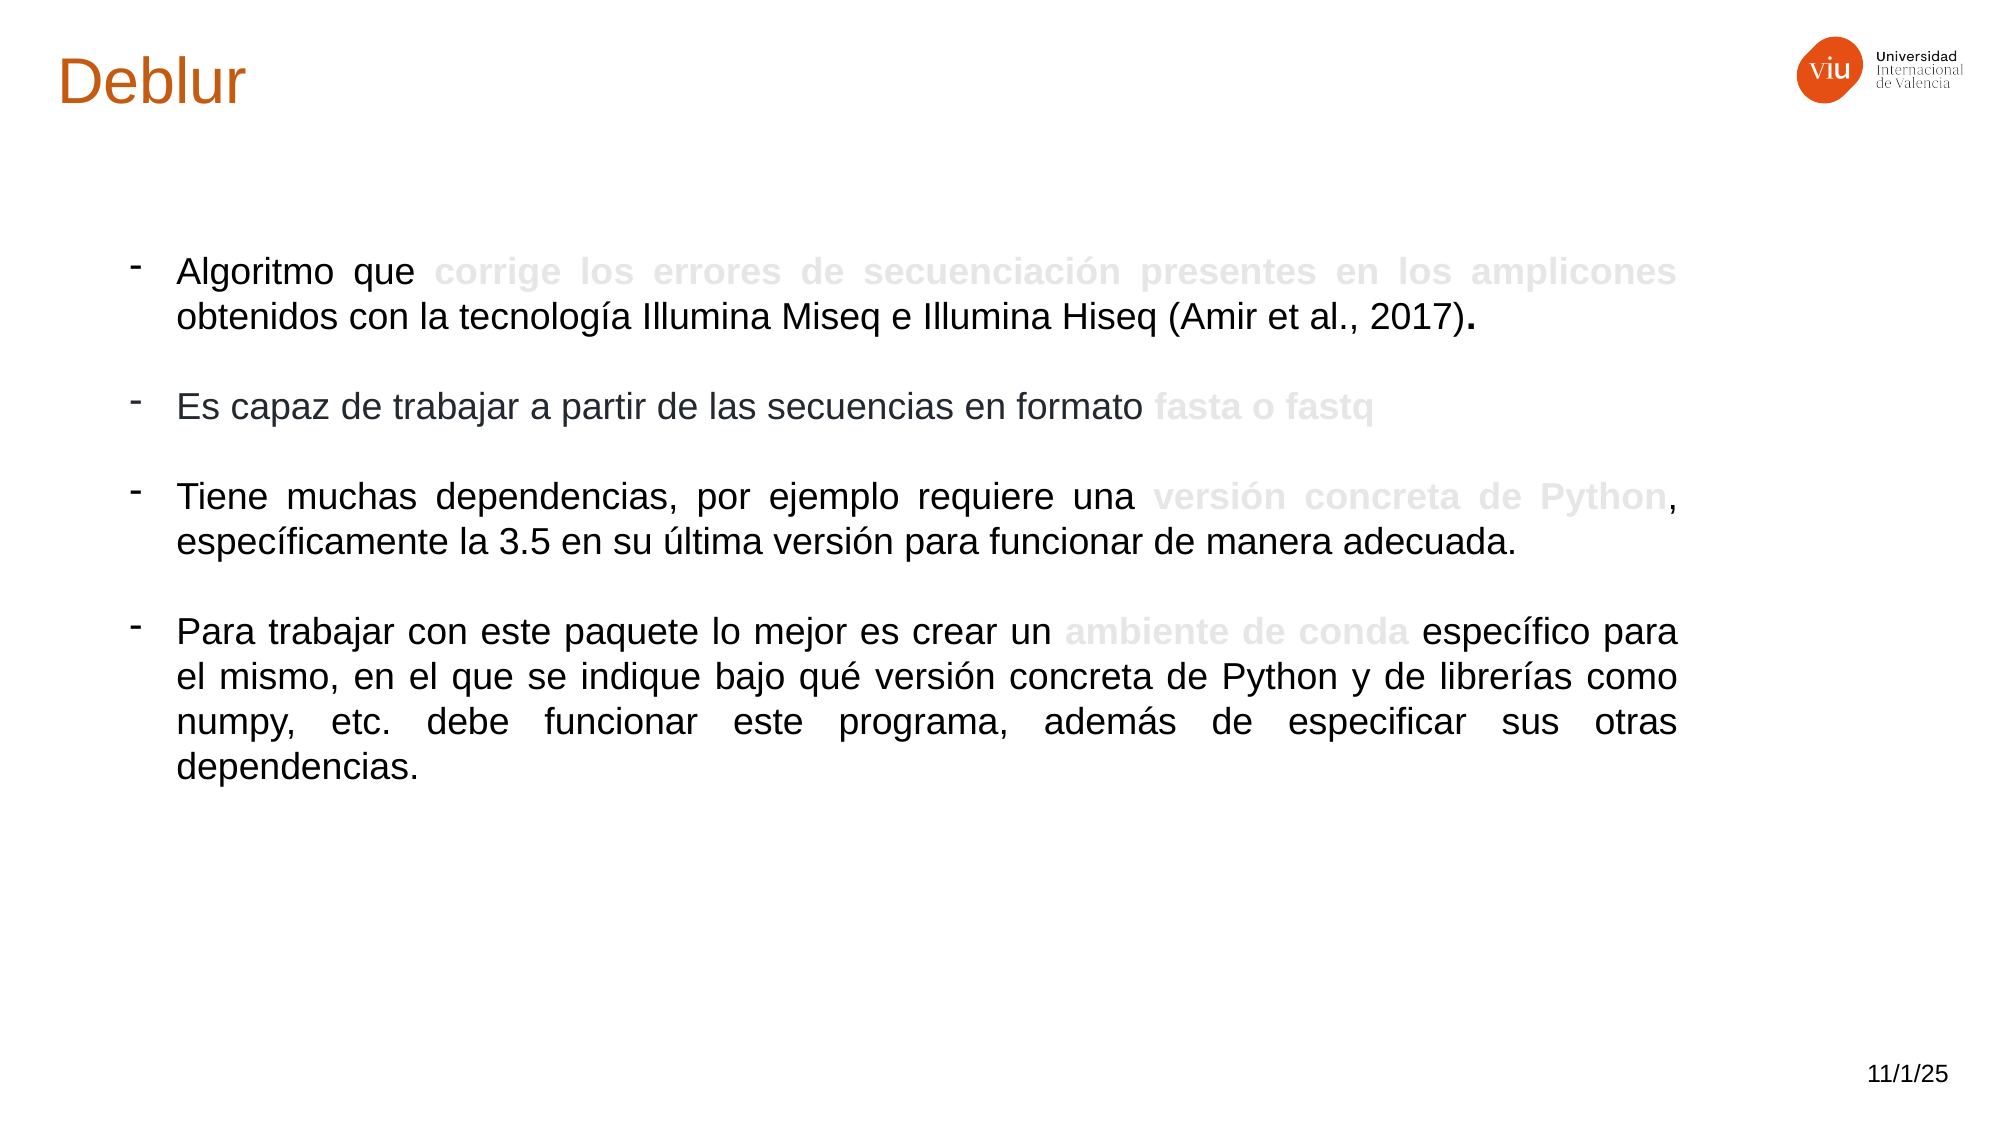

Deblur

Algoritmo que corrige los errores de secuenciación presentes en los amplicones obtenidos con la tecnología Illumina Miseq e Illumina Hiseq (Amir et al., 2017).

Es capaz de trabajar a partir de las secuencias en formato fasta o fastq

Tiene muchas dependencias, por ejemplo requiere una versión concreta de Python, específicamente la 3.5 en su última versión para funcionar de manera adecuada.

Para trabajar con este paquete lo mejor es crear un ambiente de conda específico para el mismo, en el que se indique bajo qué versión concreta de Python y de librerías como numpy, etc. debe funcionar este programa, además de especificar sus otras dependencias.